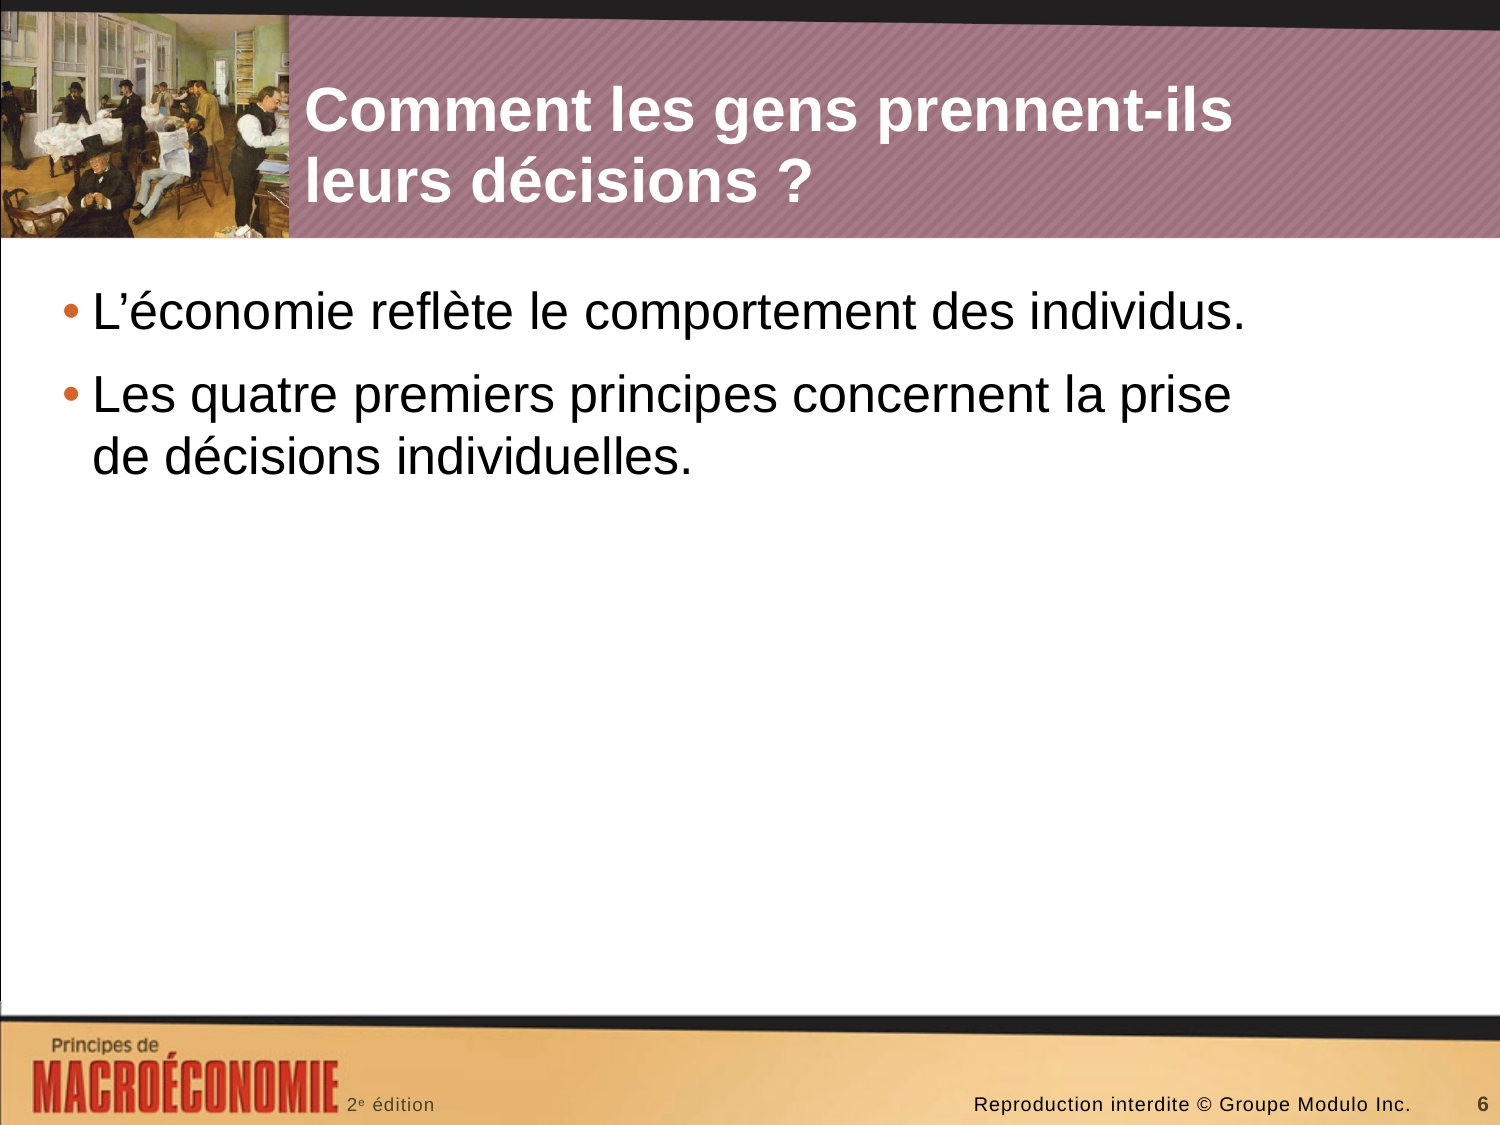

# Comment les gens prennent-ils leurs décisions ?
L’économie reflète le comportement des individus.
Les quatre premiers principes concernent la prise
de décisions individuelles.

6